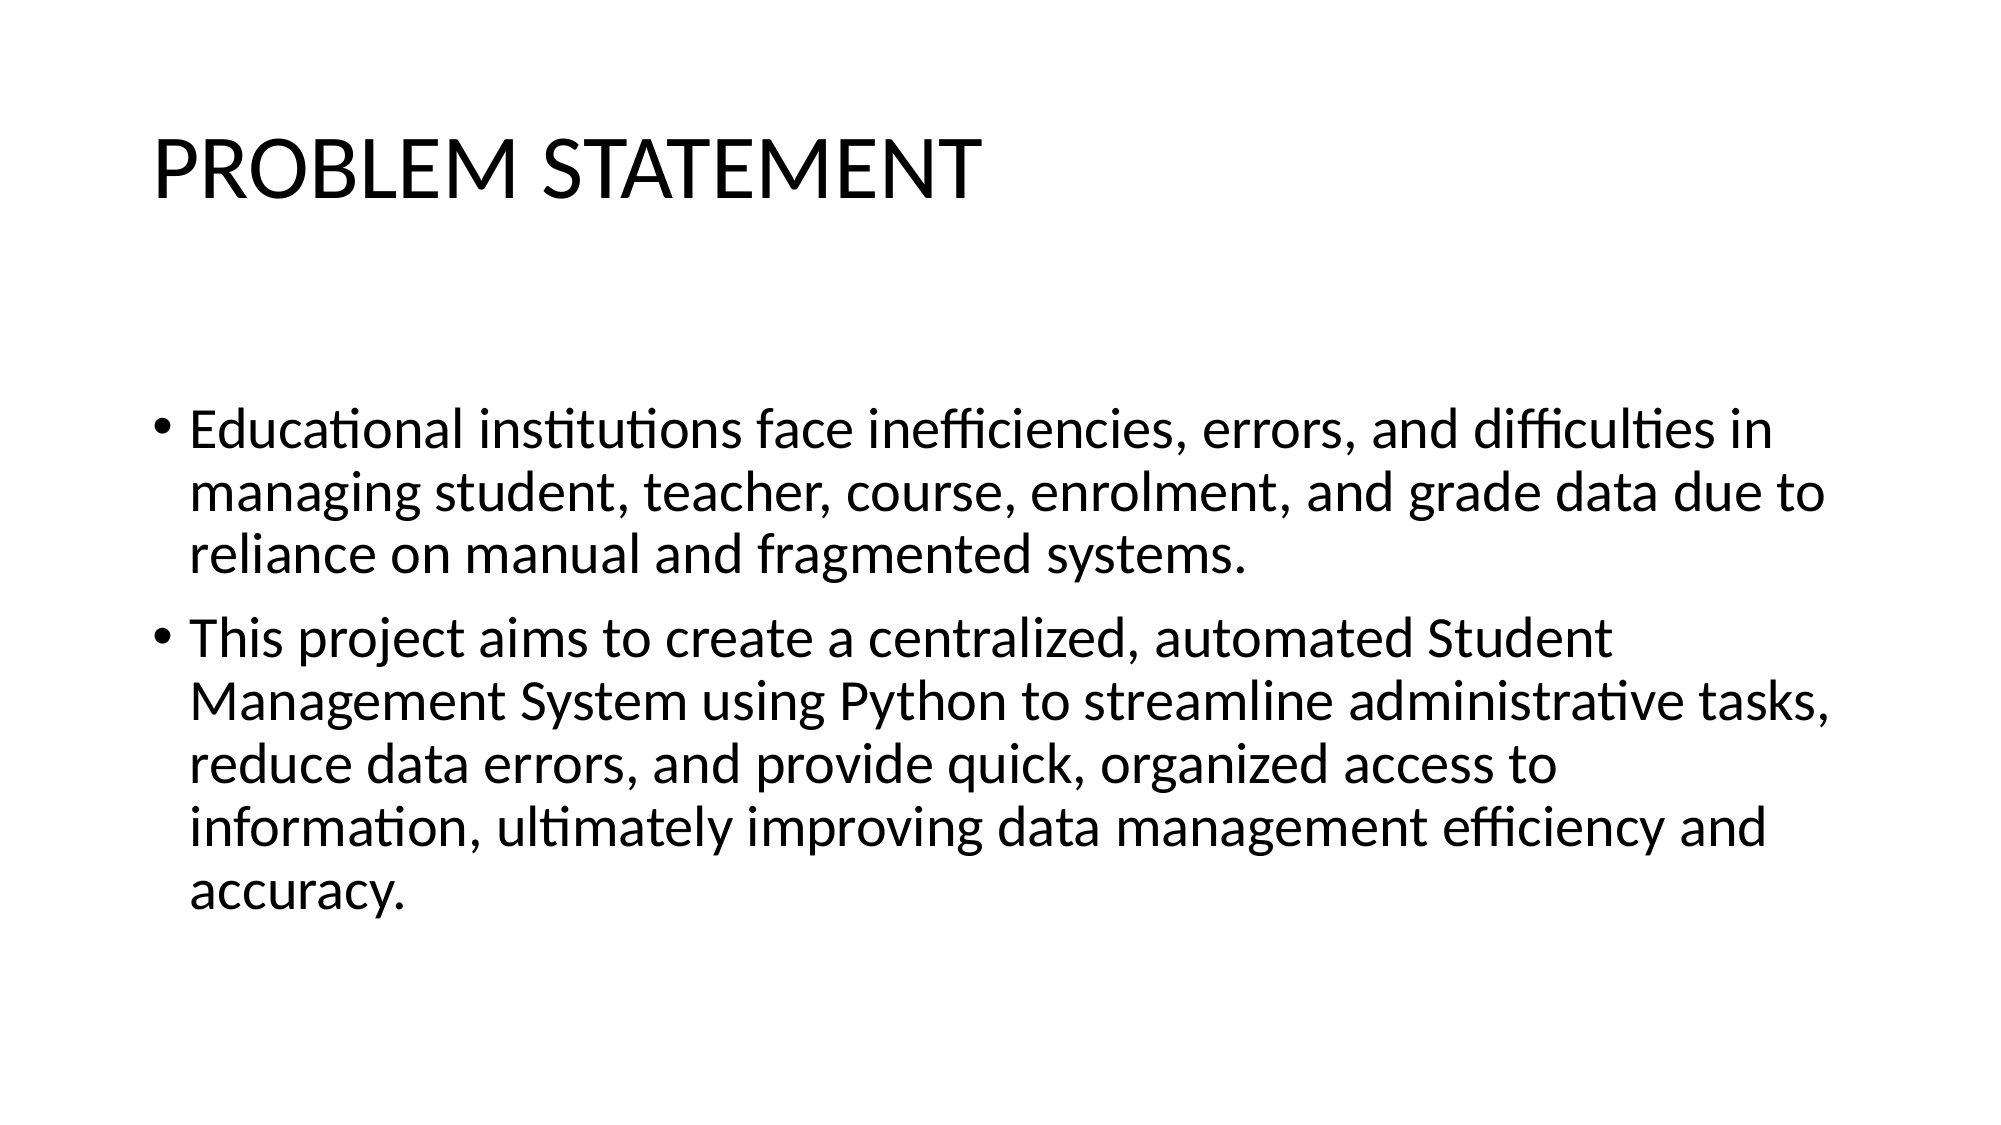

# PROBLEM STATEMENT

Educational institutions face inefficiencies, errors, and difficulties in managing student, teacher, course, enrolment, and grade data due to reliance on manual and fragmented systems.
This project aims to create a centralized, automated Student Management System using Python to streamline administrative tasks, reduce data errors, and provide quick, organized access to information, ultimately improving data management efficiency and accuracy.